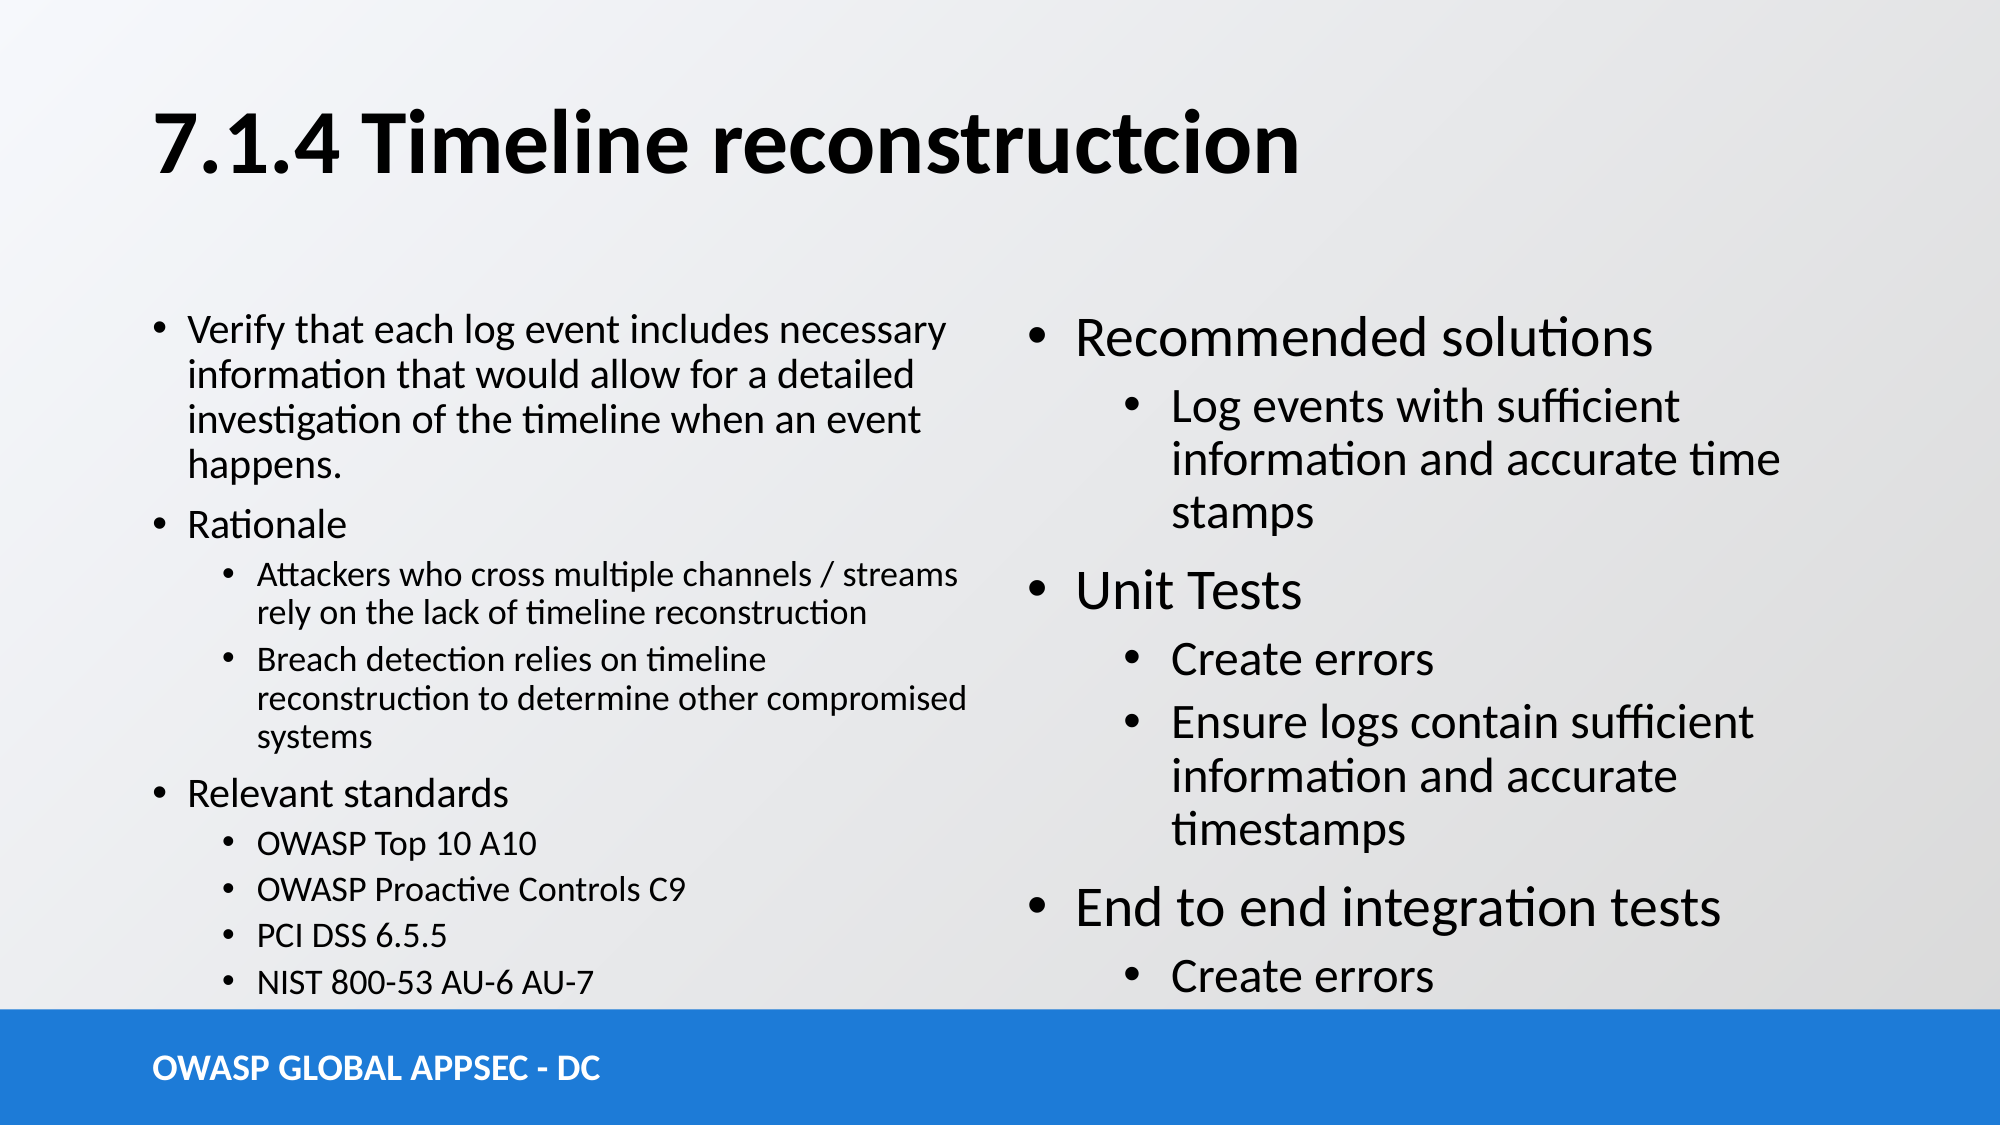

# 7.1.4 Timeline reconstructcion
Verify that each log event includes necessary information that would allow for a detailed investigation of the timeline when an event happens.
Rationale
Attackers who cross multiple channels / streams rely on the lack of timeline reconstruction
Breach detection relies on timeline reconstruction to determine other compromised systems
Relevant standards
OWASP Top 10 A10
OWASP Proactive Controls C9
PCI DSS 6.5.5
NIST 800-53 AU-6 AU-7

Recommended solutions
Log events with sufficient information and accurate time stamps
Unit Tests
Create errors
Ensure logs contain sufficient information and accurate timestamps
End to end integration tests
Create errors